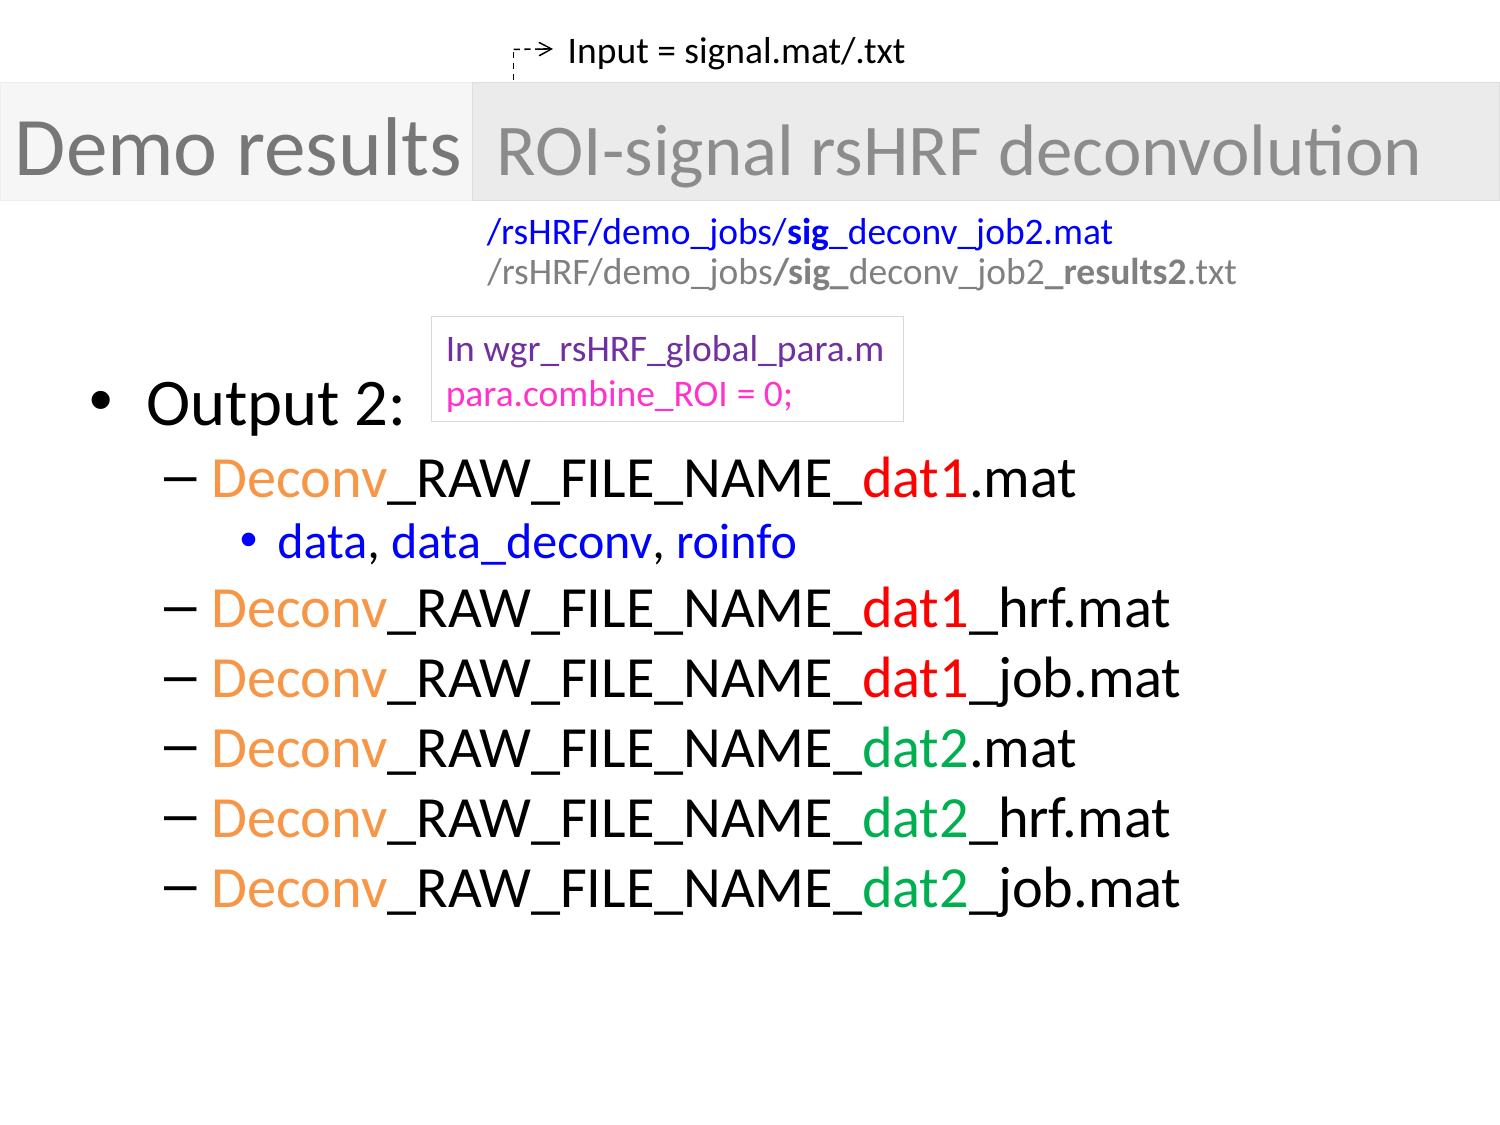

Input = signal.mat/.txt
Demo results               ROI-signal rsHRF deconvolution

/rsHRF/demo_jobs/sig_deconv_job2.mat
/rsHRF/demo_jobs/sig_deconv_job2_results2.txt
In wgr_rsHRF_global_para.m
para.combine_ROI = 0;
Output 2:
Deconv_RAW_FILE_NAME_dat1.mat
data, data_deconv, roinfo
Deconv_RAW_FILE_NAME_dat1_hrf.mat
Deconv_RAW_FILE_NAME_dat1_job.mat
Deconv_RAW_FILE_NAME_dat2.mat
Deconv_RAW_FILE_NAME_dat2_hrf.mat
Deconv_RAW_FILE_NAME_dat2_job.mat